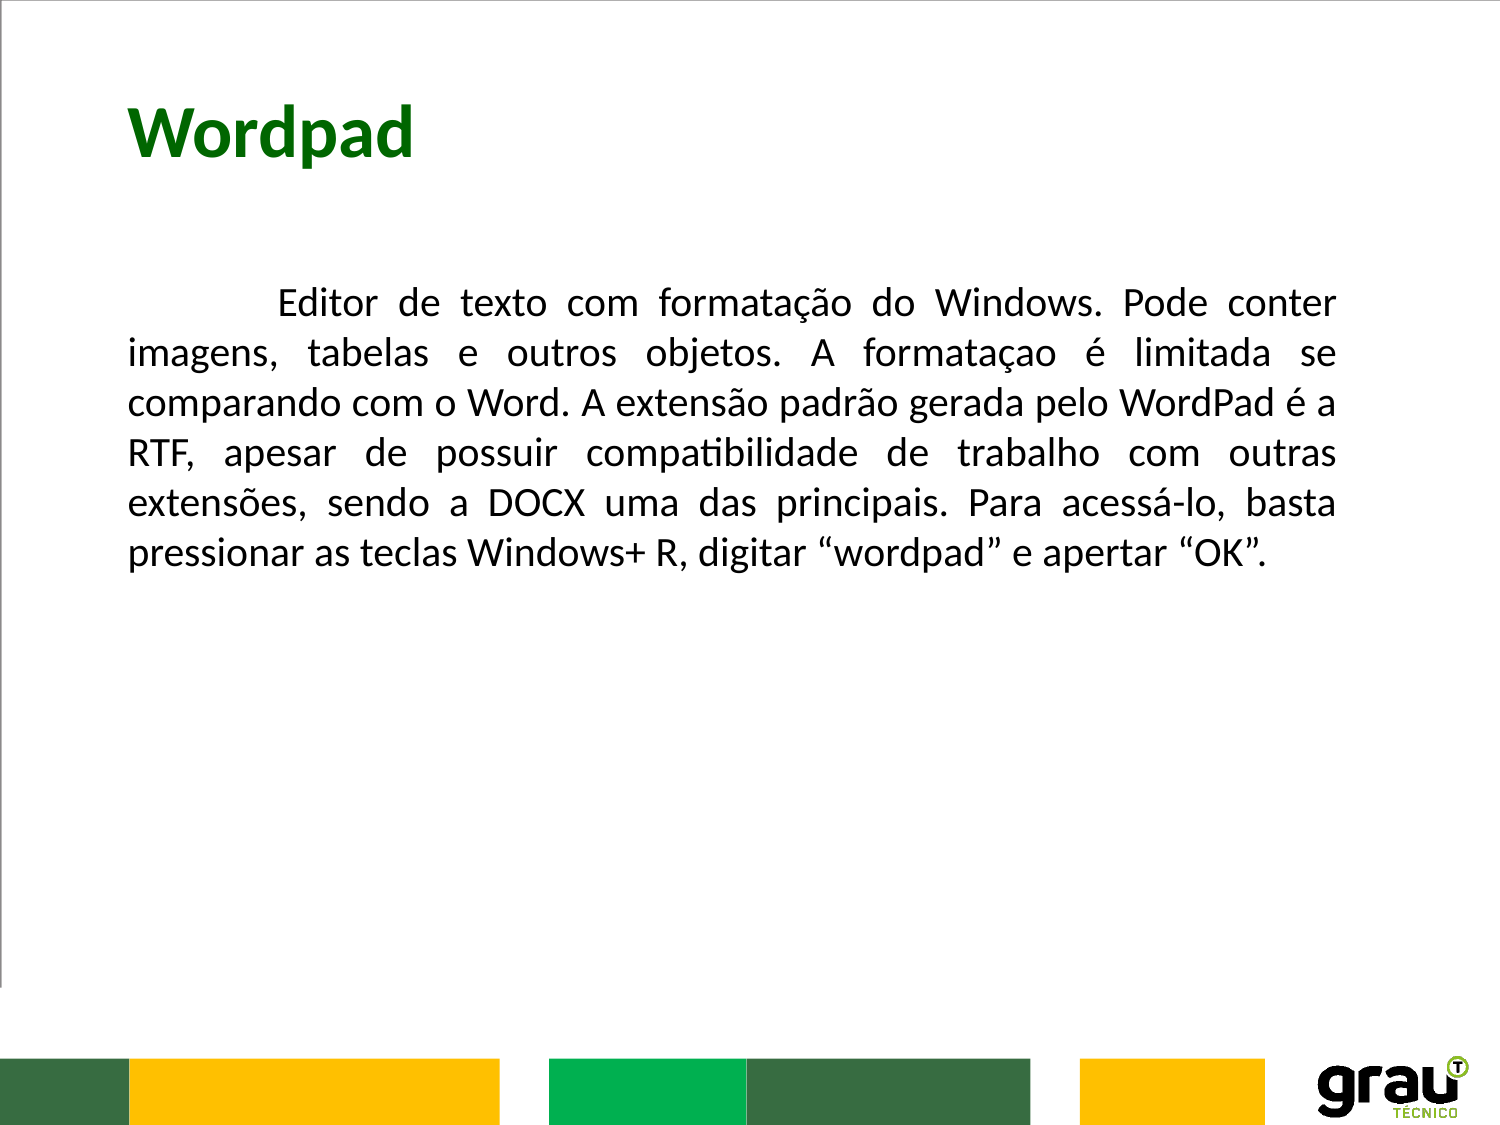

Wordpad
	Editor de texto com formatação do Windows. Pode conter imagens, tabelas e outros objetos. A formataçao é limitada se comparando com o Word. A extensão padrão gerada pelo WordPad é a RTF, apesar de possuir compatibilidade de trabalho com outras extensões, sendo a DOCX uma das principais. Para acessá-lo, basta pressionar as teclas Windows+ R, digitar “wordpad” e apertar “OK”.